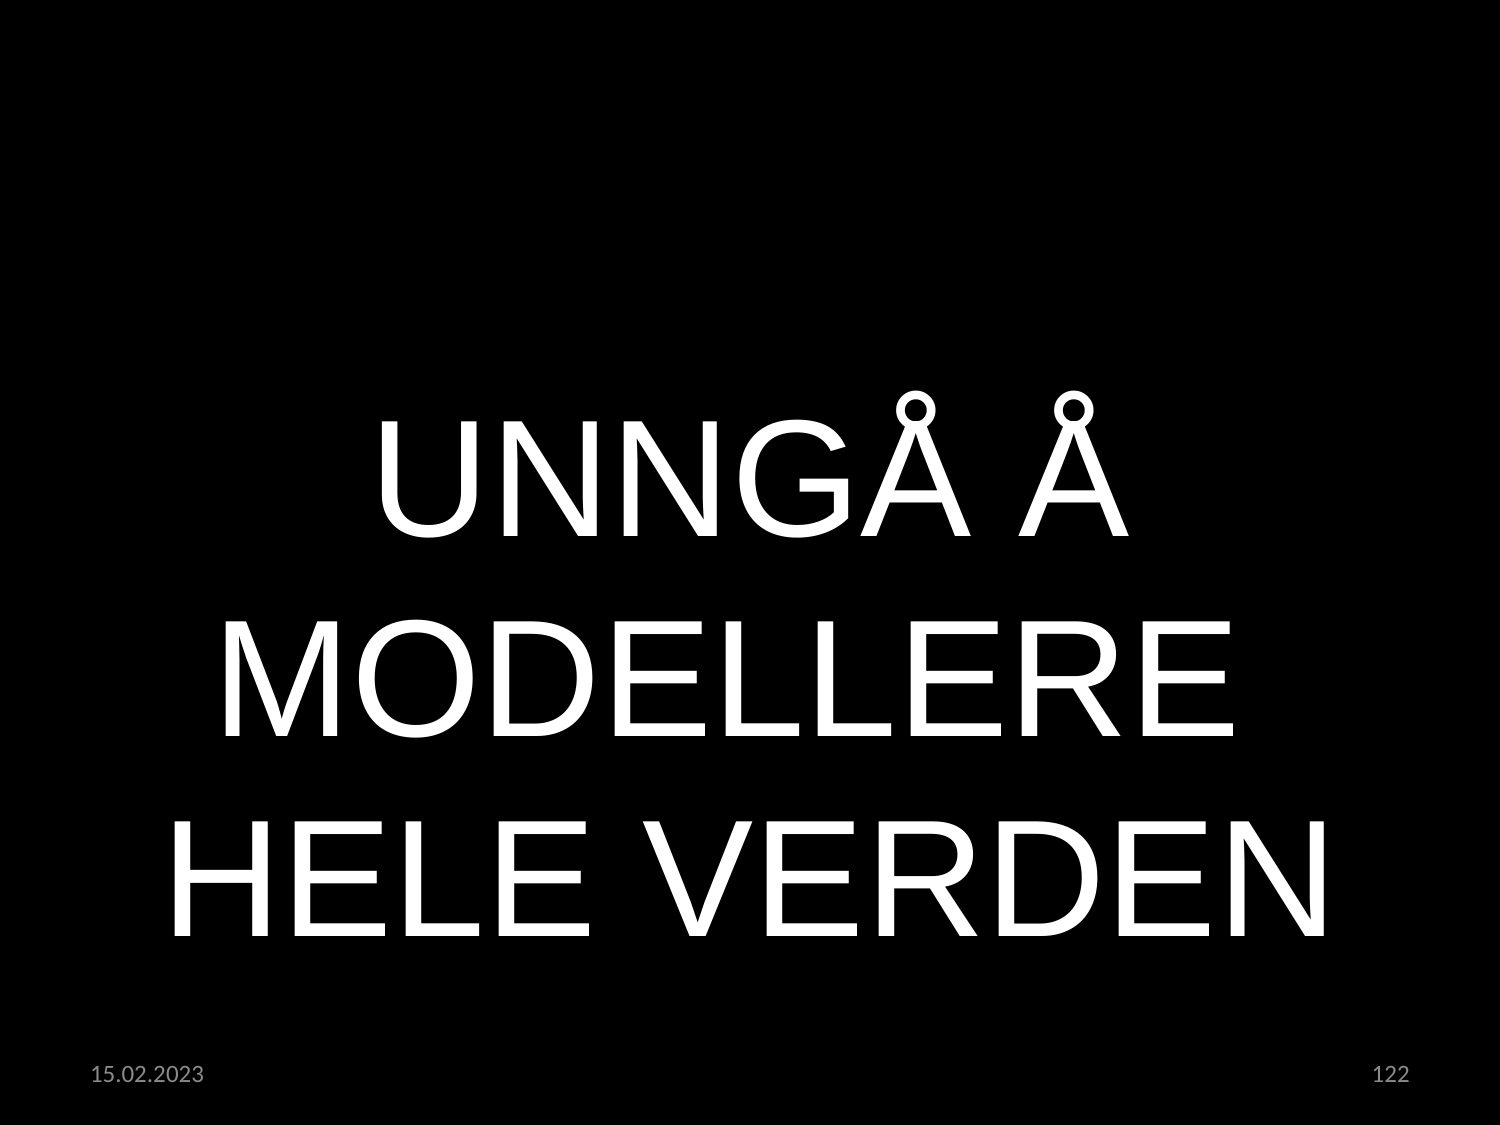

UNNGÅ Å MODELLERE
HELE VERDEN
15.02.2023
122